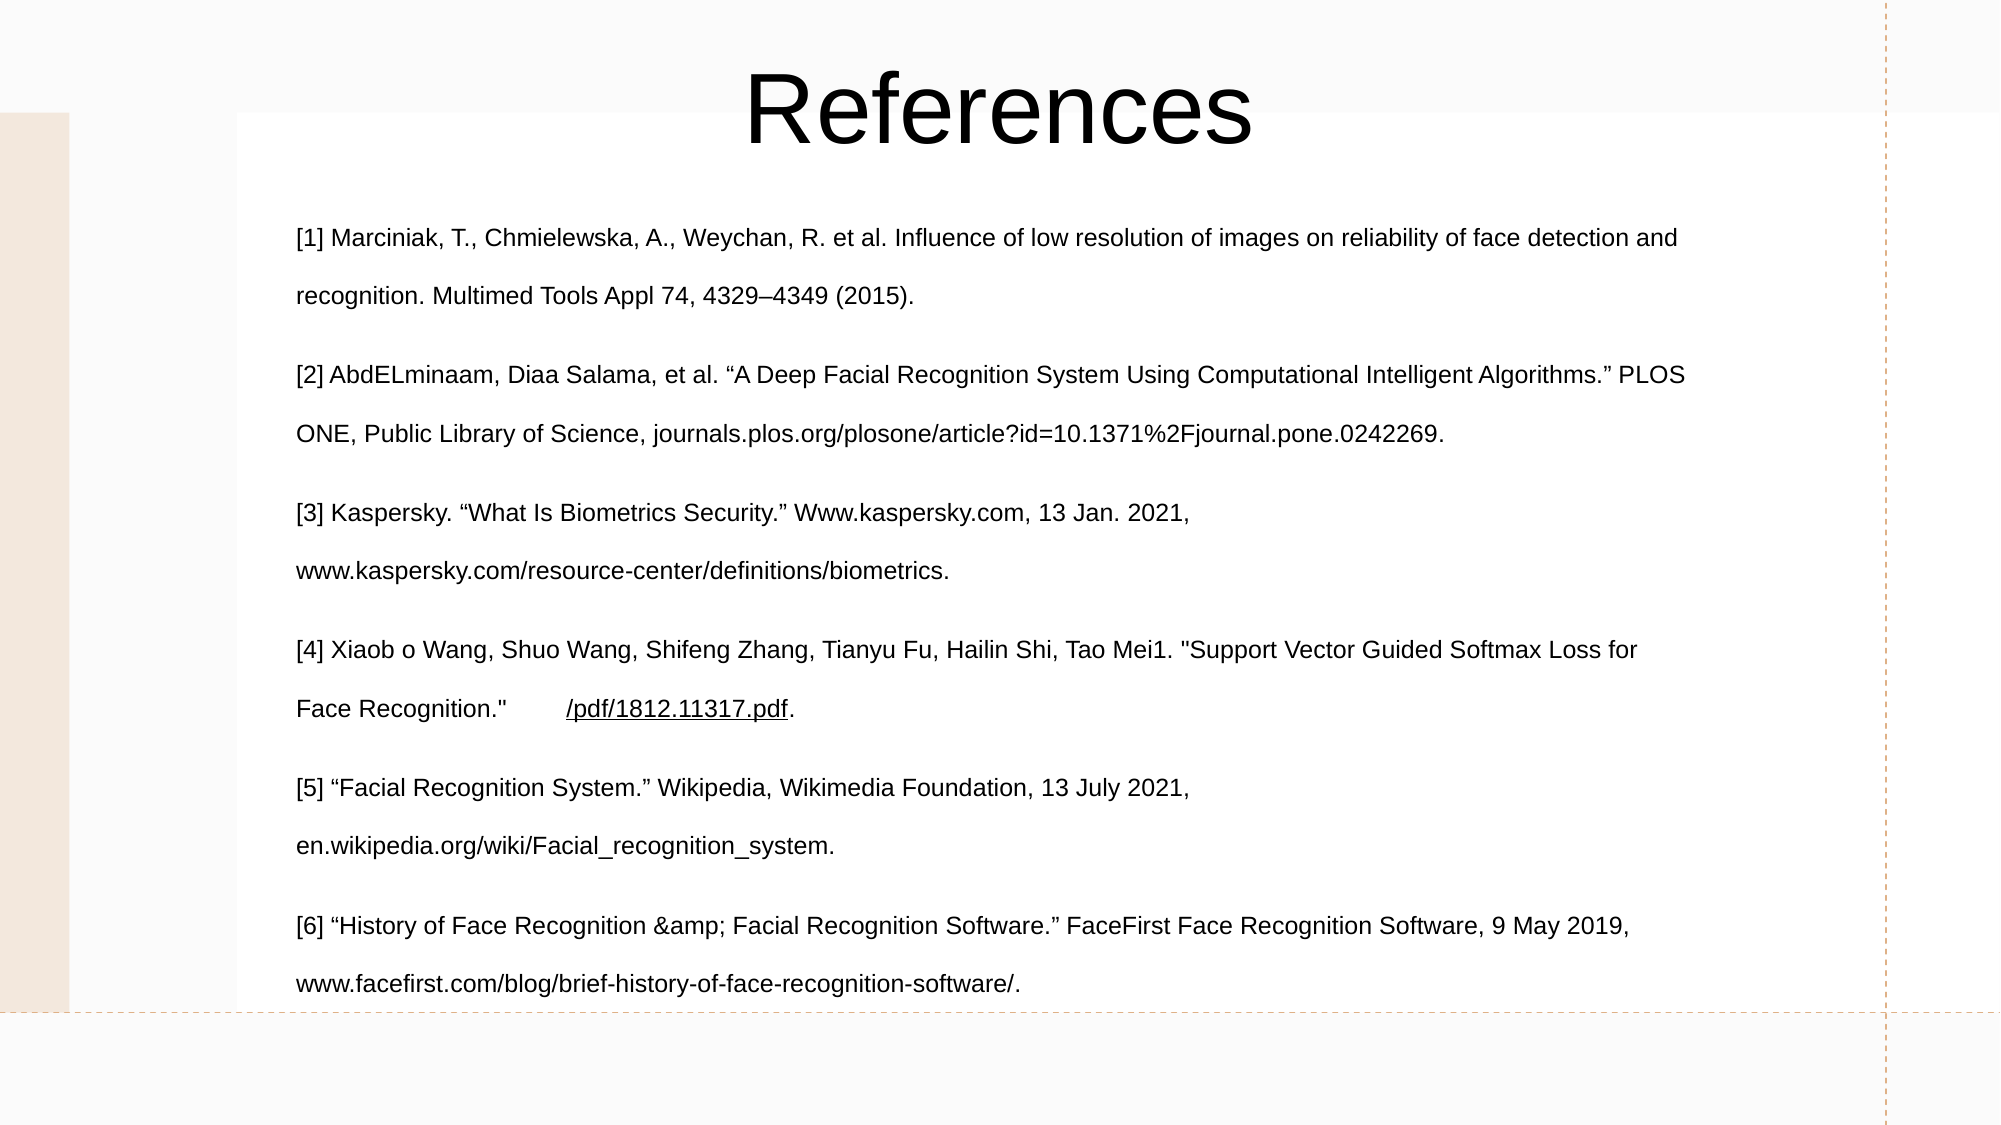

# References

[1] Marciniak, T., Chmielewska, A., Weychan, R. et al. Influence of low resolution of images on reliability of face detection and recognition. Multimed Tools Appl 74, 4329–4349 (2015). https://doi.org/10.1007/s11042-013-1568-8
[2] AbdELminaam, Diaa Salama, et al. “A Deep Facial Recognition System Using Computational Intelligent Algorithms.” PLOS ONE, Public Library of Science, journals.plos.org/plosone/article?id=10.1371%2Fjournal.pone.0242269.
[3] Kaspersky. “What Is Biometrics Security.” Www.kaspersky.com, 13 Jan. 2021, www.kaspersky.com/resource-center/definitions/biometrics.
[4] Xiaob o Wang, Shuo Wang, Shifeng Zhang, Tianyu Fu, Hailin Shi, Tao Mei1. "Support Vector Guided Softmax Loss for Face Recognition."iv.org/pdf/1812.11317.pdf.
[5] “Facial Recognition System.” Wikipedia, Wikimedia Foundation, 13 July 2021, en.wikipedia.org/wiki/Facial_recognition_system.
[6] “History of Face Recognition &amp; Facial Recognition Software.” FaceFirst Face Recognition Software, 9 May 2019, www.facefirst.com/blog/brief-history-of-face-recognition-software/.